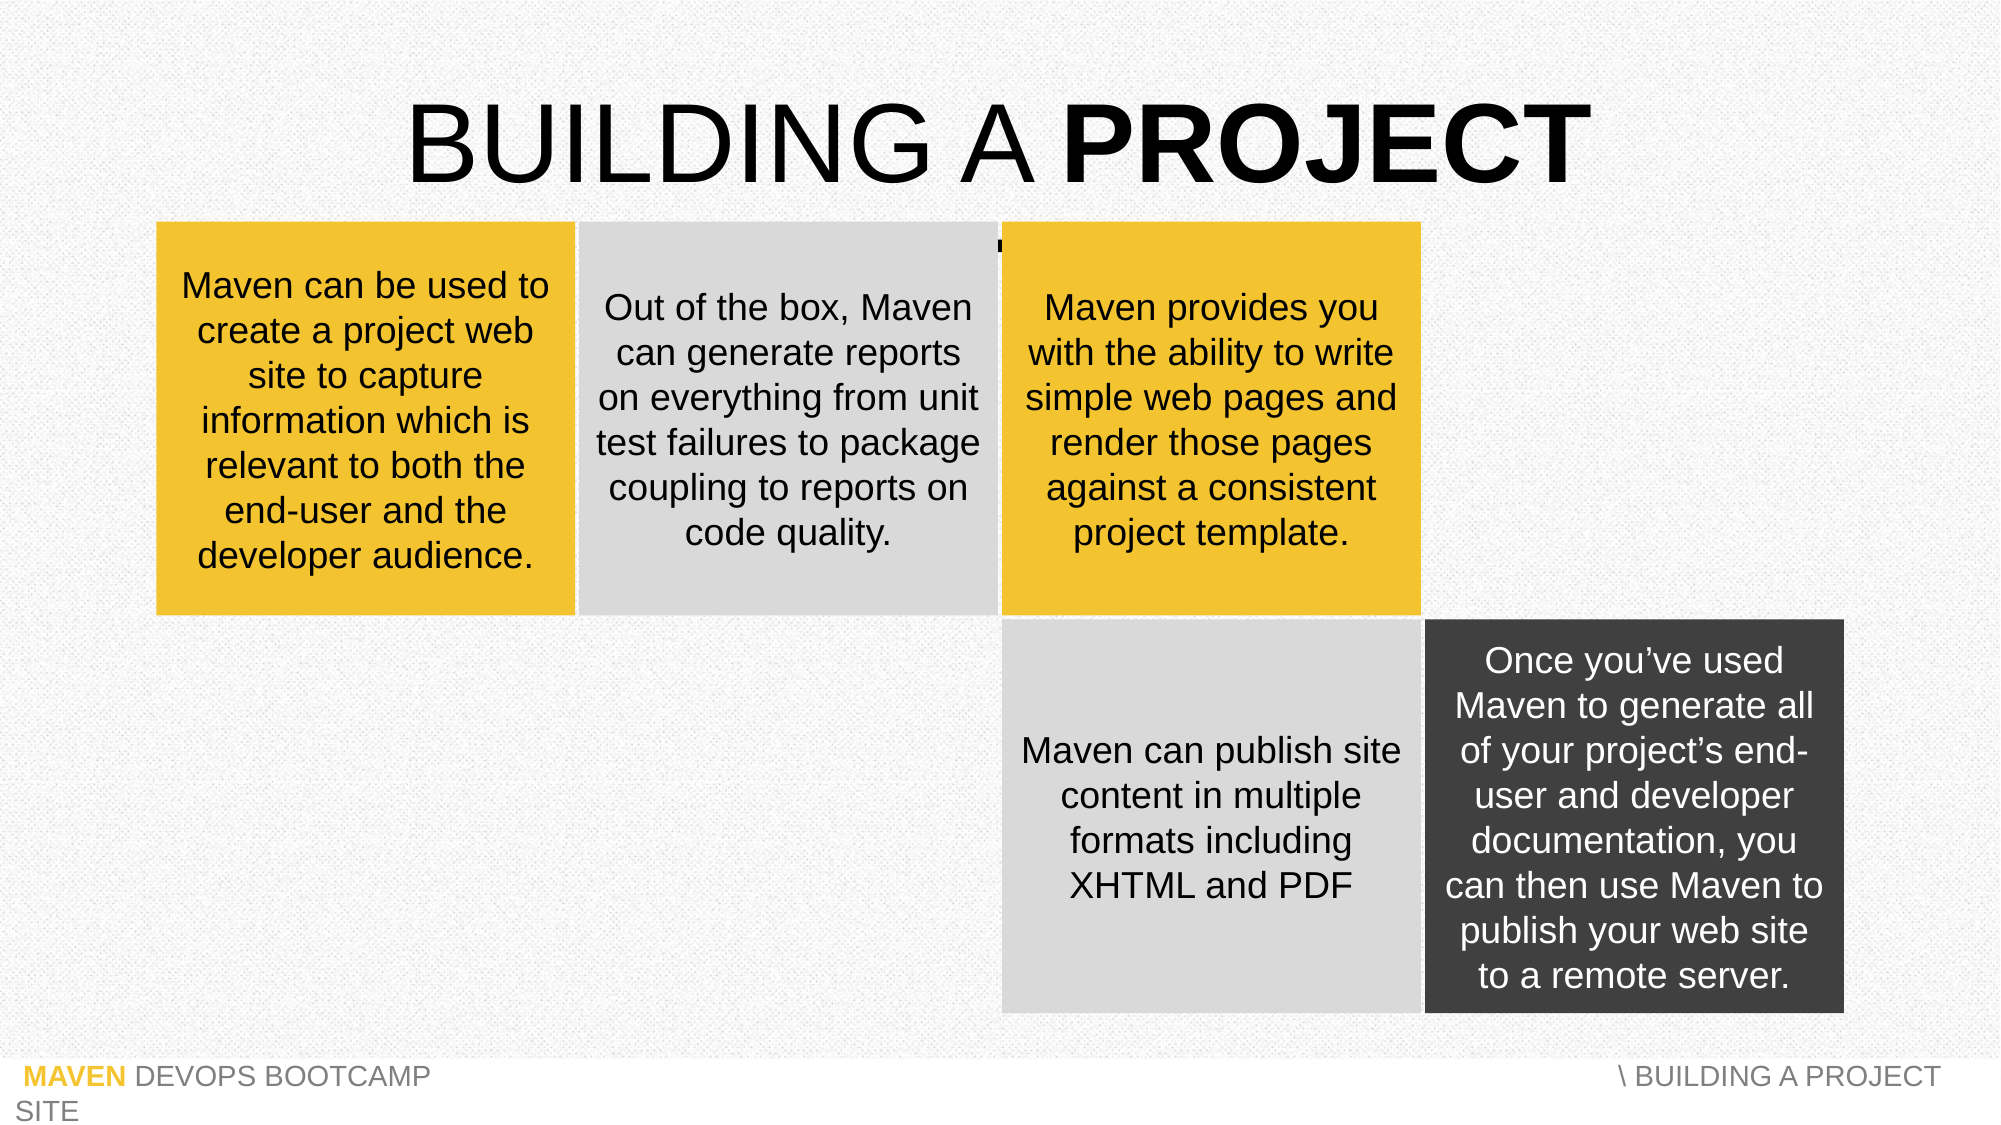

BUILDING A PROJECT SITE
Maven can be used to create a project web site to capture information which is relevant to both the end-user and the developer audience.
Out of the box, Maven can generate reports on everything from unit test failures to package coupling to reports on code quality.
Maven provides you with the ability to write simple web pages and render those pages against a consistent project template.
Maven can publish site content in multiple formats including XHTML and PDF
Once you’ve used Maven to generate all of your project’s end-user and developer documentation, you can then use Maven to publish your web site to a remote server.
 MAVEN DEVOPS BOOTCAMP						                                                 \ BUILDING A PROJECT SITE